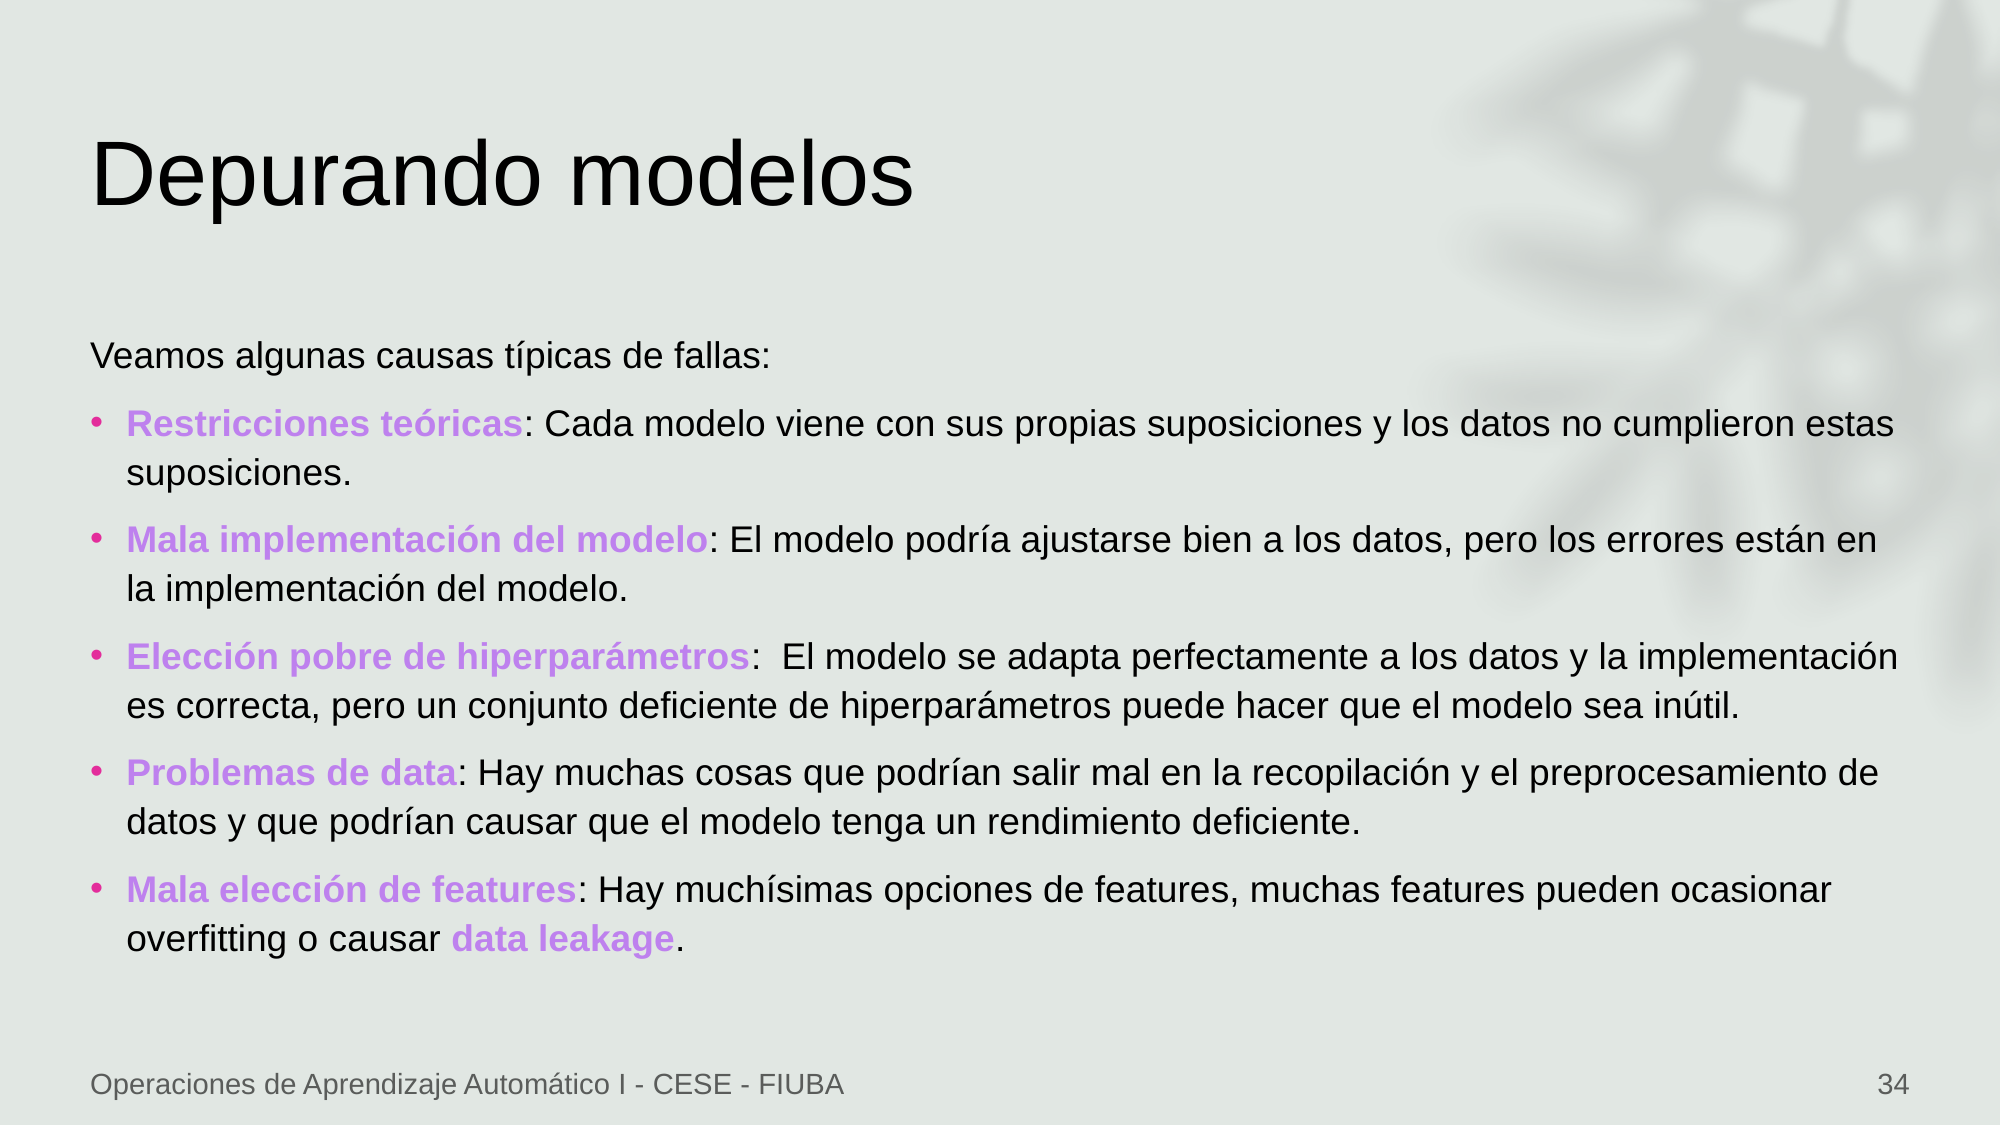

# Depurando modelos
Veamos algunas causas típicas de fallas:
Restricciones teóricas: Cada modelo viene con sus propias suposiciones y los datos no cumplieron estas suposiciones.
Mala implementación del modelo: El modelo podría ajustarse bien a los datos, pero los errores están en la implementación del modelo.
Elección pobre de hiperparámetros:  El modelo se adapta perfectamente a los datos y la implementación es correcta, pero un conjunto deficiente de hiperparámetros puede hacer que el modelo sea inútil.
Problemas de data: Hay muchas cosas que podrían salir mal en la recopilación y el preprocesamiento de datos y que podrían causar que el modelo tenga un rendimiento deficiente.
Mala elección de features: Hay muchísimas opciones de features, muchas features pueden ocasionar overfitting o causar data leakage.
Operaciones de Aprendizaje Automático I - CESE - FIUBA
34